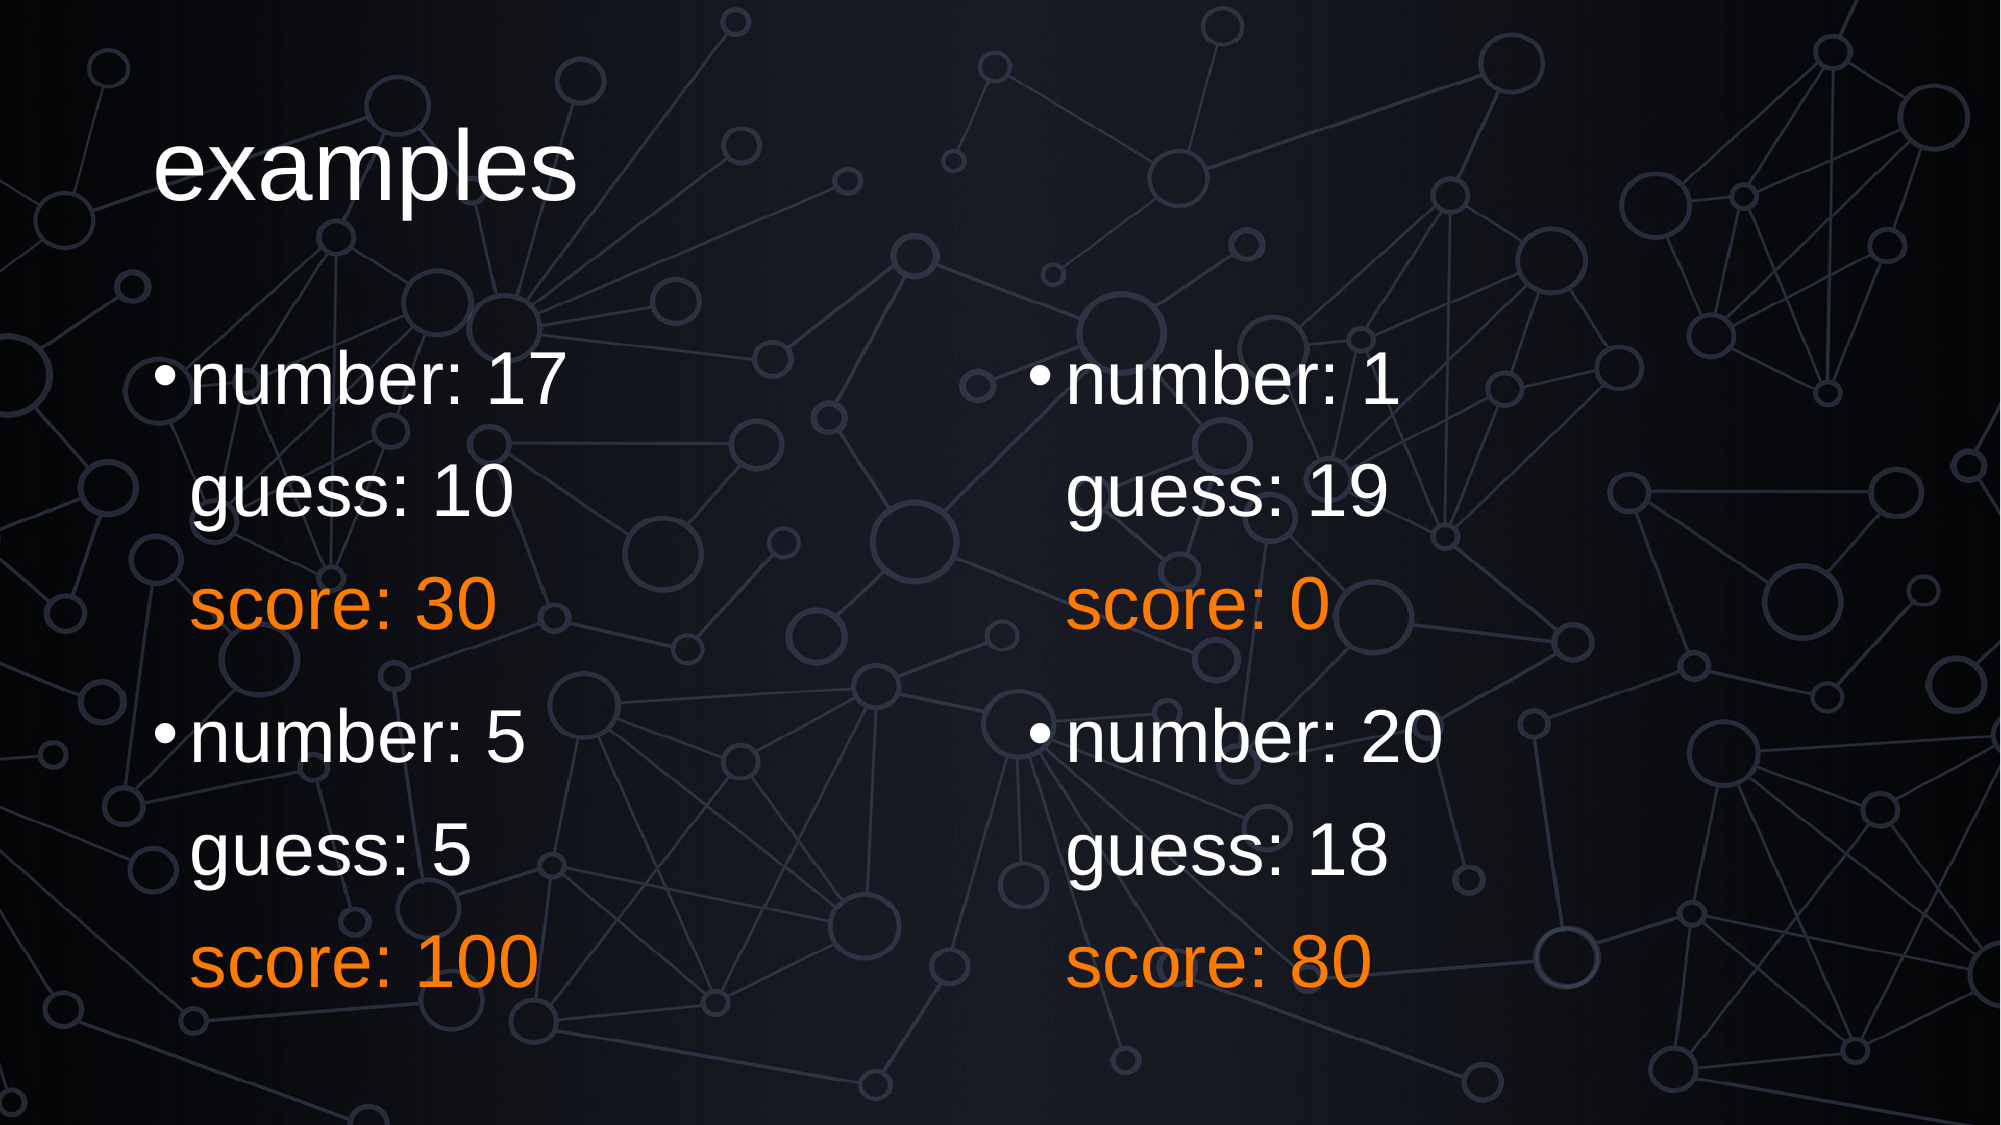

# examples
number: 17
guess: 10
score: 30
number: 5
guess: 5
score: 100
number: 1
guess: 19
score: 0
number: 20
guess: 18
score: 80